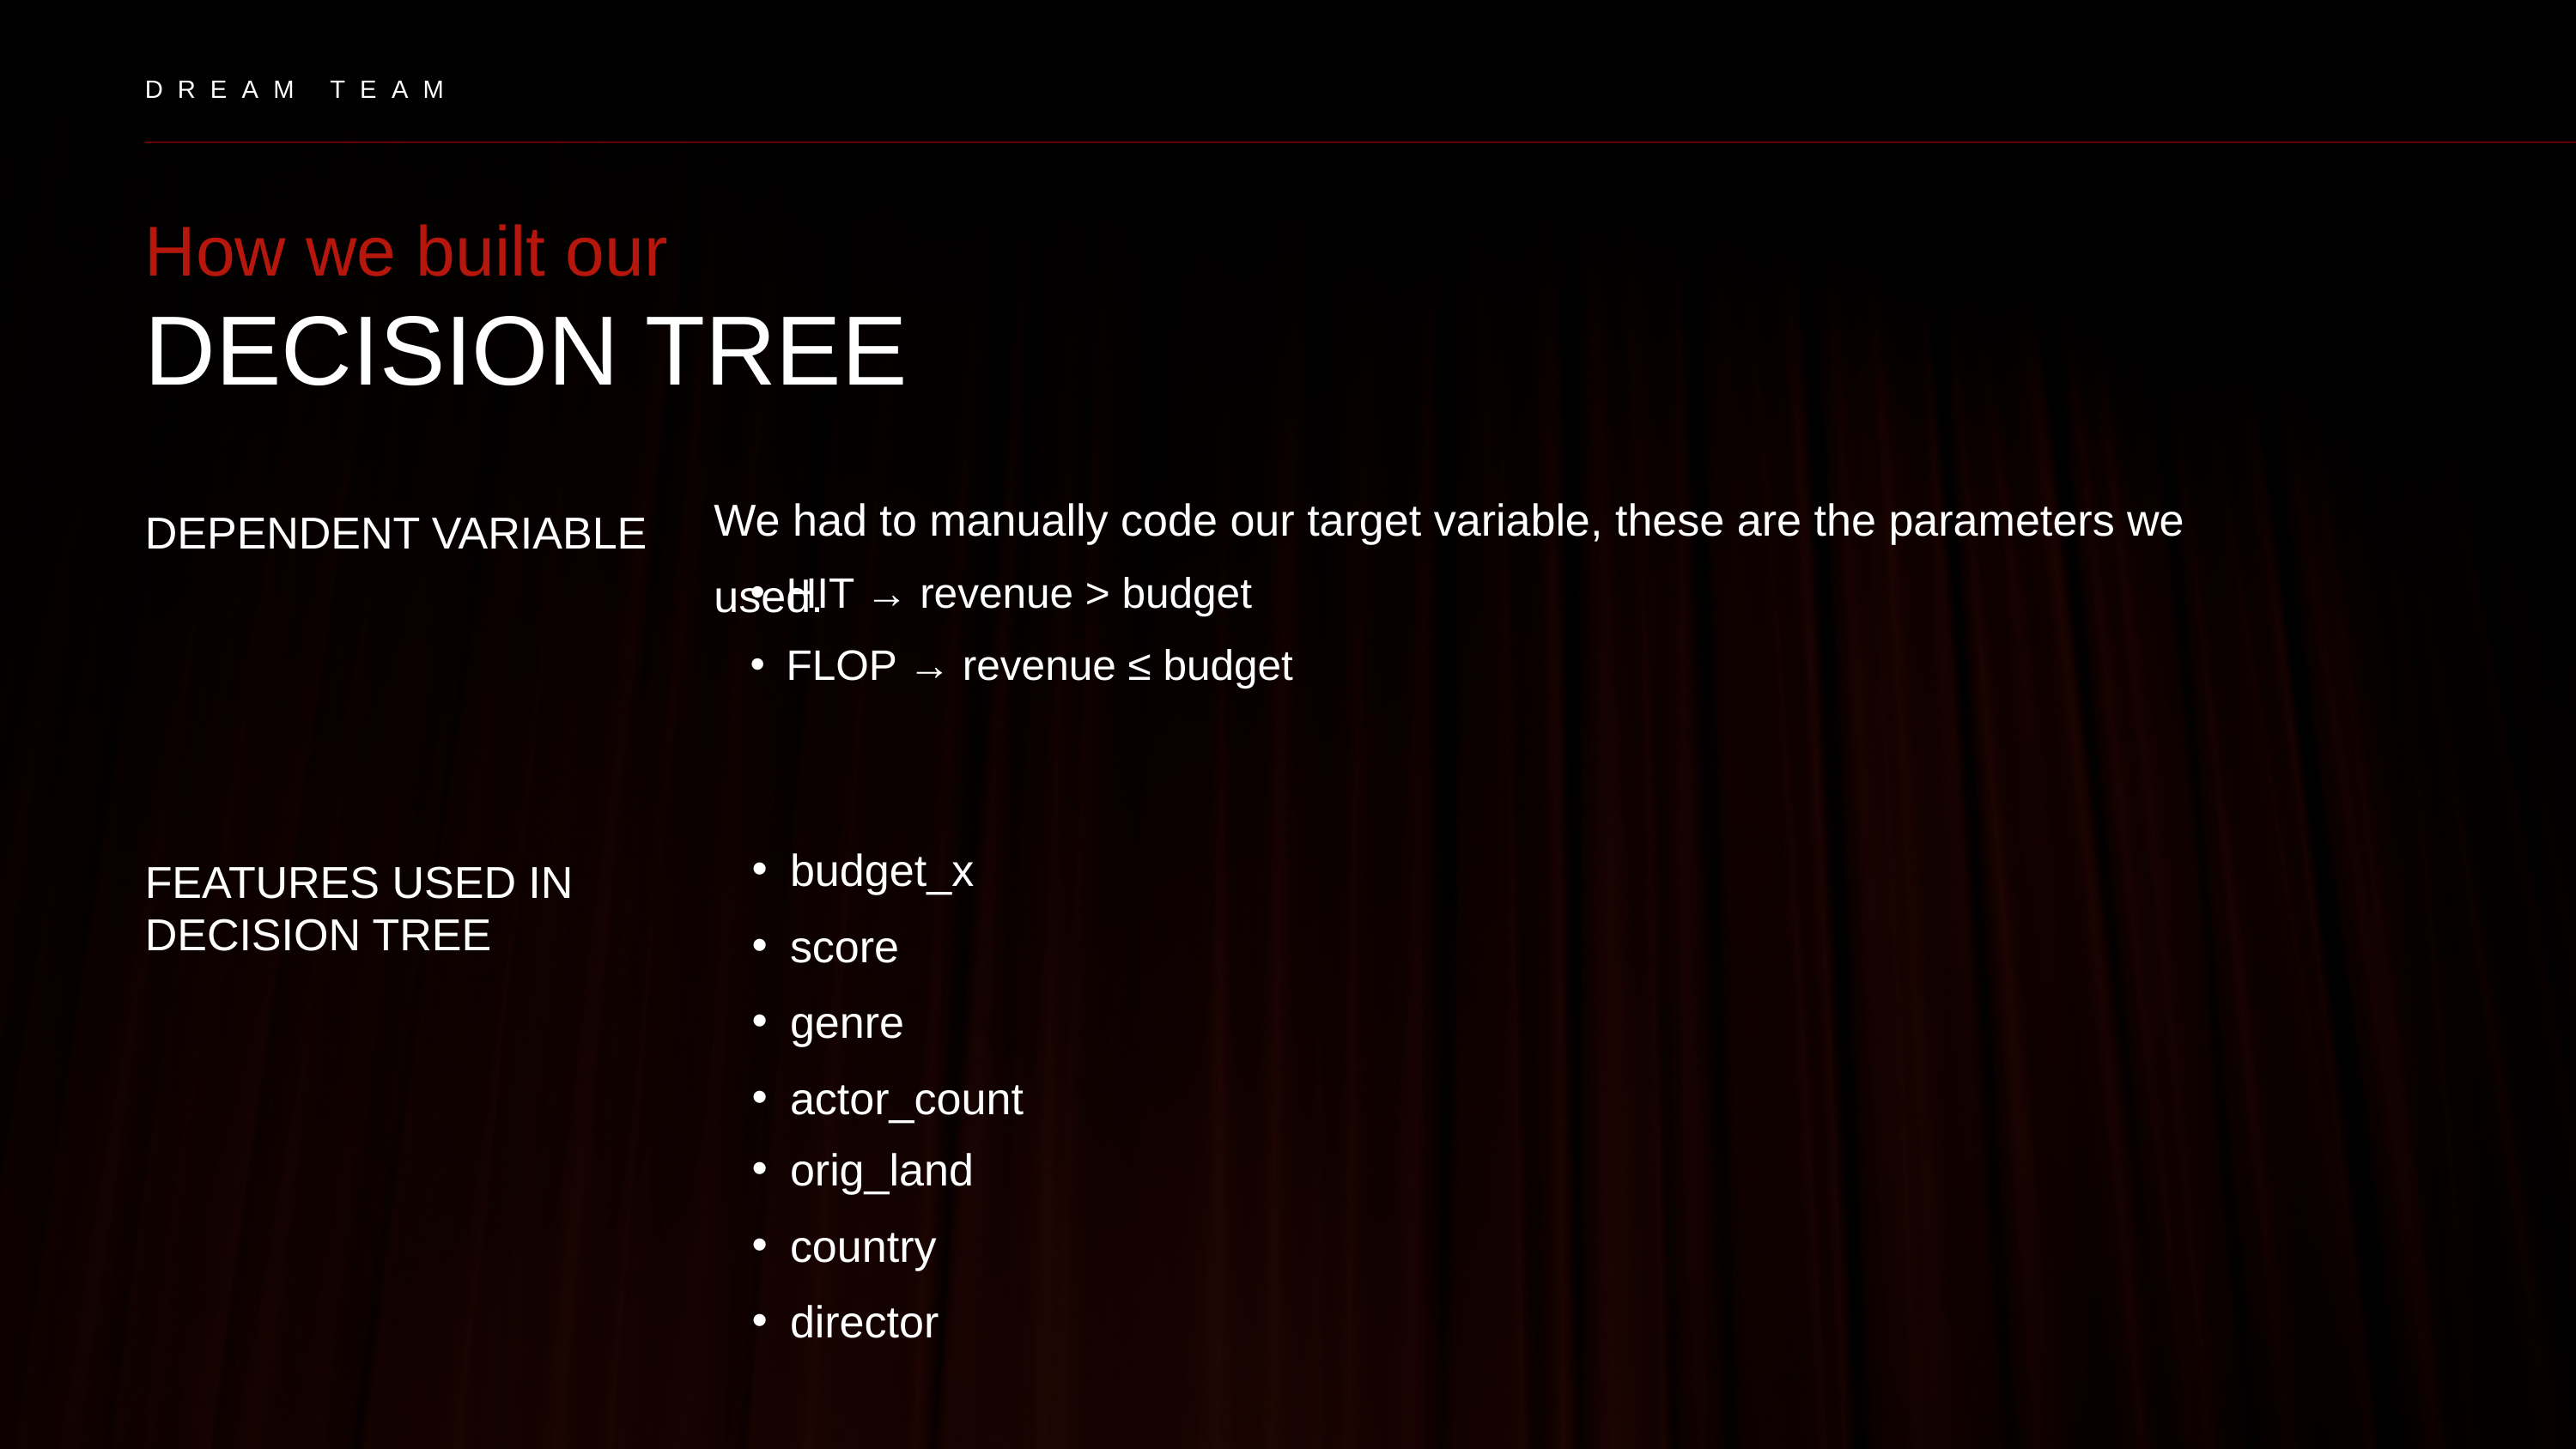

DREAM TEAM

How we built our
DECISION TREE
We had to manually code our target variable, these are the parameters we used.
DEPENDENT VARIABLE
HIT → revenue > budget
FLOP → revenue ≤ budget

budget_x
score
genre
actor_count
FEATURES USED IN
DECISION TREE
orig_land
country
director